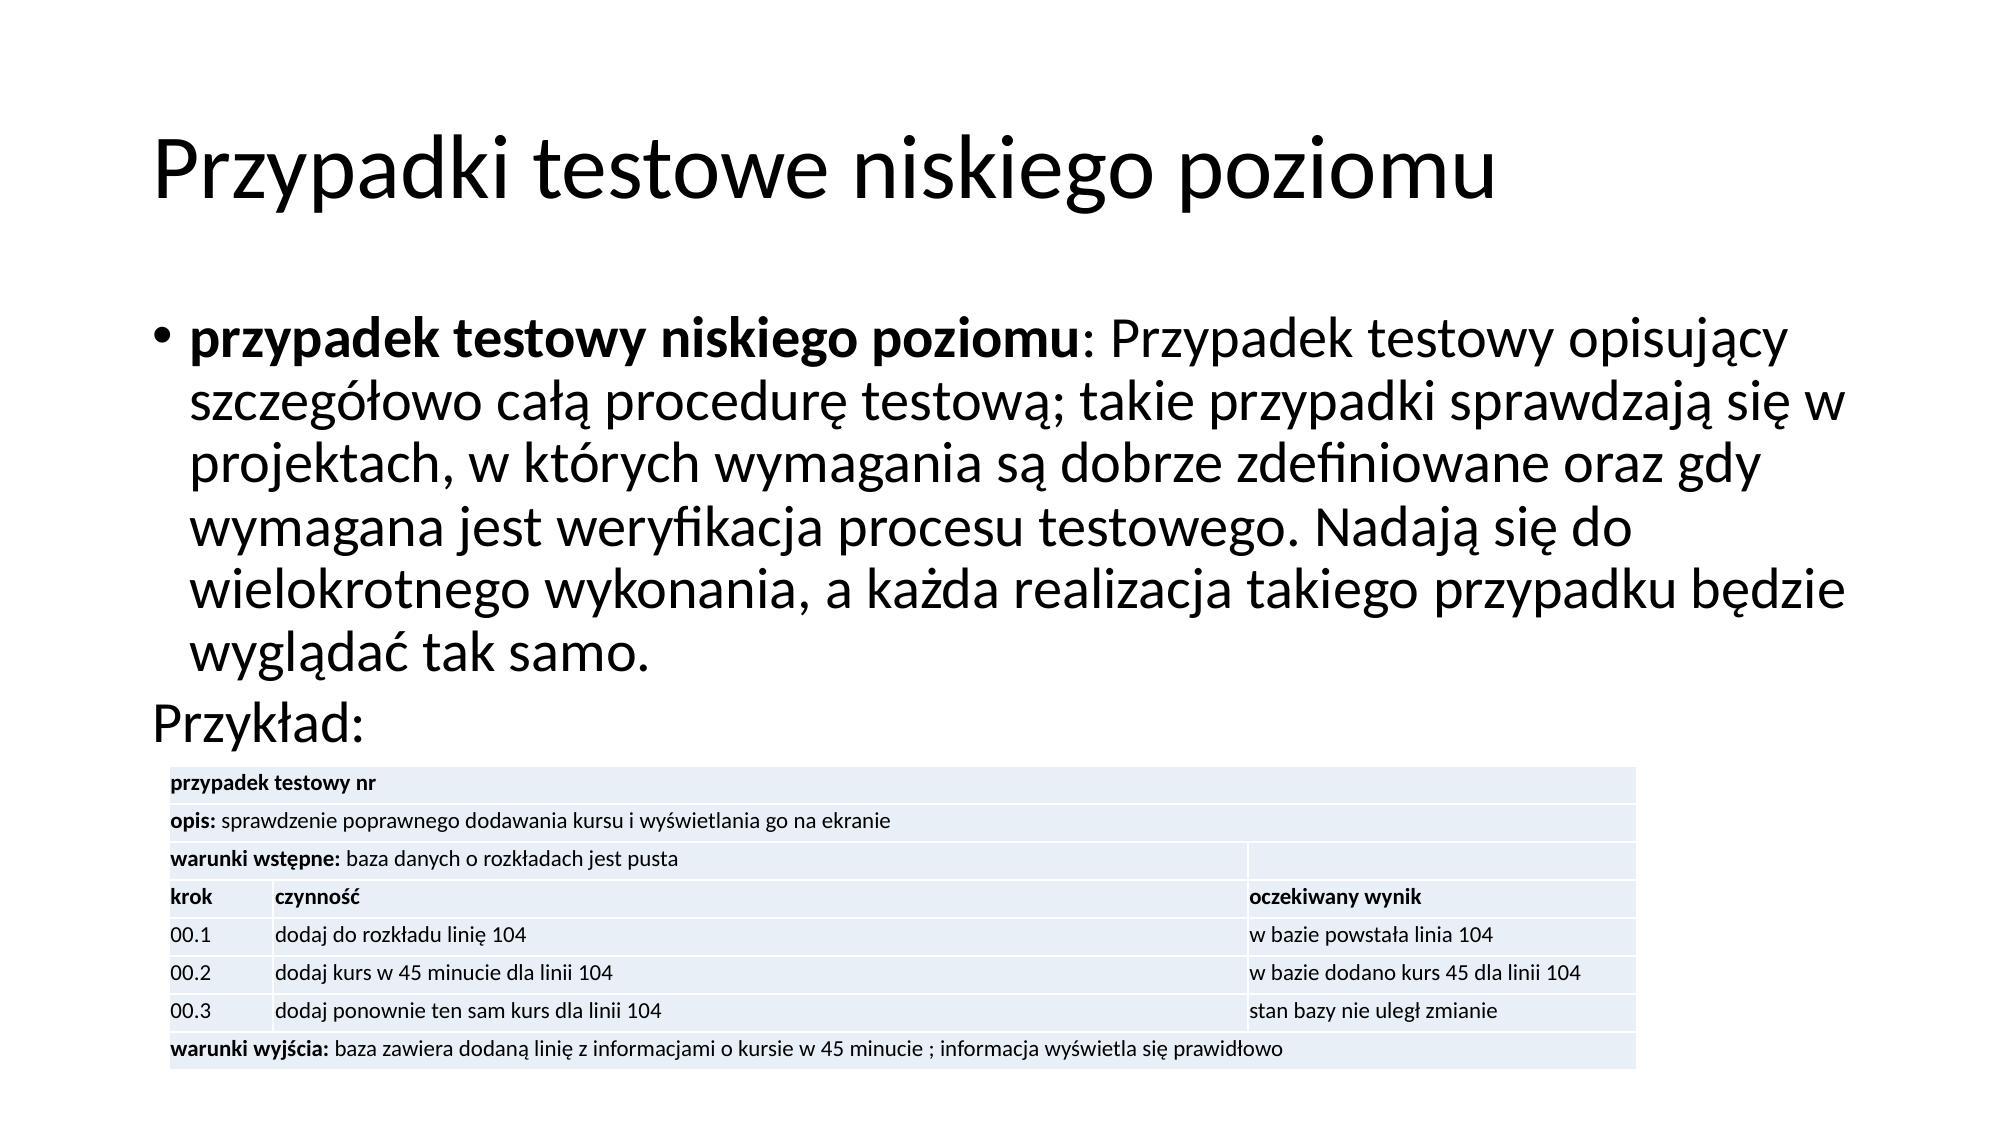

Przypadki testowe niskiego poziomu
przypadek testowy niskiego poziomu: Przypadek testowy opisujący szczegółowo całą procedurę testową; takie przypadki sprawdzają się w projektach, w których wymagania są dobrze zdefiniowane oraz gdy wymagana jest weryfikacja procesu testowego. Nadają się do wielokrotnego wykonania, a każda realizacja takiego przypadku będzie wyglądać tak samo.
Przykład:

| przypadek testowy nr |  |  |
| --- | --- | --- |
| opis: sprawdzenie poprawnego dodawania kursu i wyświetlania go na ekranie |  |  |
| warunki wstępne: baza danych o rozkładach jest pusta |  |  |
| krok | czynność | oczekiwany wynik |
| 00.1 | dodaj do rozkładu linię 104 | w bazie powstała linia 104 |
| 00.2 | dodaj kurs w 45 minucie dla linii 104 | w bazie dodano kurs 45 dla linii 104 |
| 00.3 | dodaj ponownie ten sam kurs dla linii 104 | stan bazy nie uległ zmianie |
| warunki wyjścia: baza zawiera dodaną linię z informacjami o kursie w 45 minucie ; informacja wyświetla się prawidłowo |  |  |